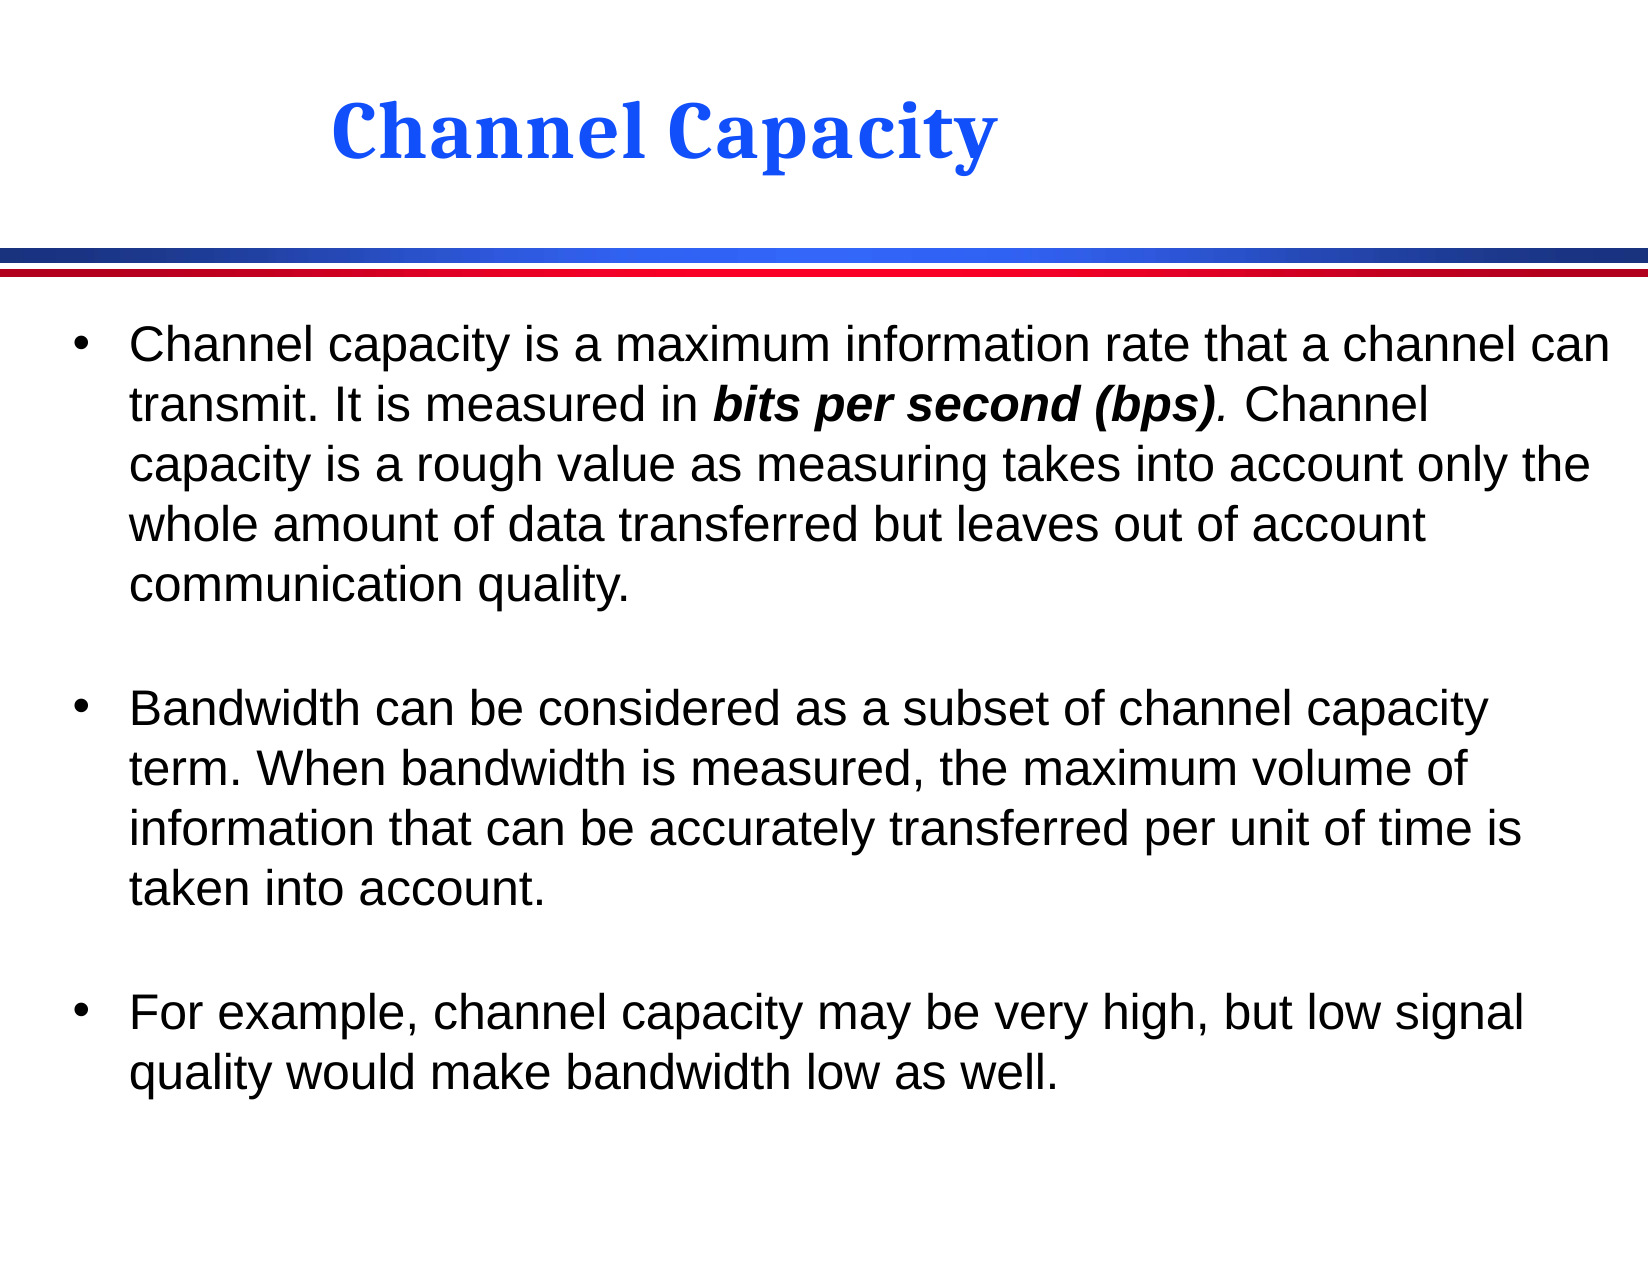

# Channel Capacity
Channel capacity is a maximum information rate that a channel can transmit. It is measured in bits per second (bps). Channel capacity is a rough value as measuring takes into account only the whole amount of data transferred but leaves out of account communication quality.

Bandwidth can be considered as a subset of channel capacity term. When bandwidth is measured, the maximum volume of information that can be accurately transferred per unit of time is taken into account.

For example, channel capacity may be very high, but low signal quality would make bandwidth low as well.